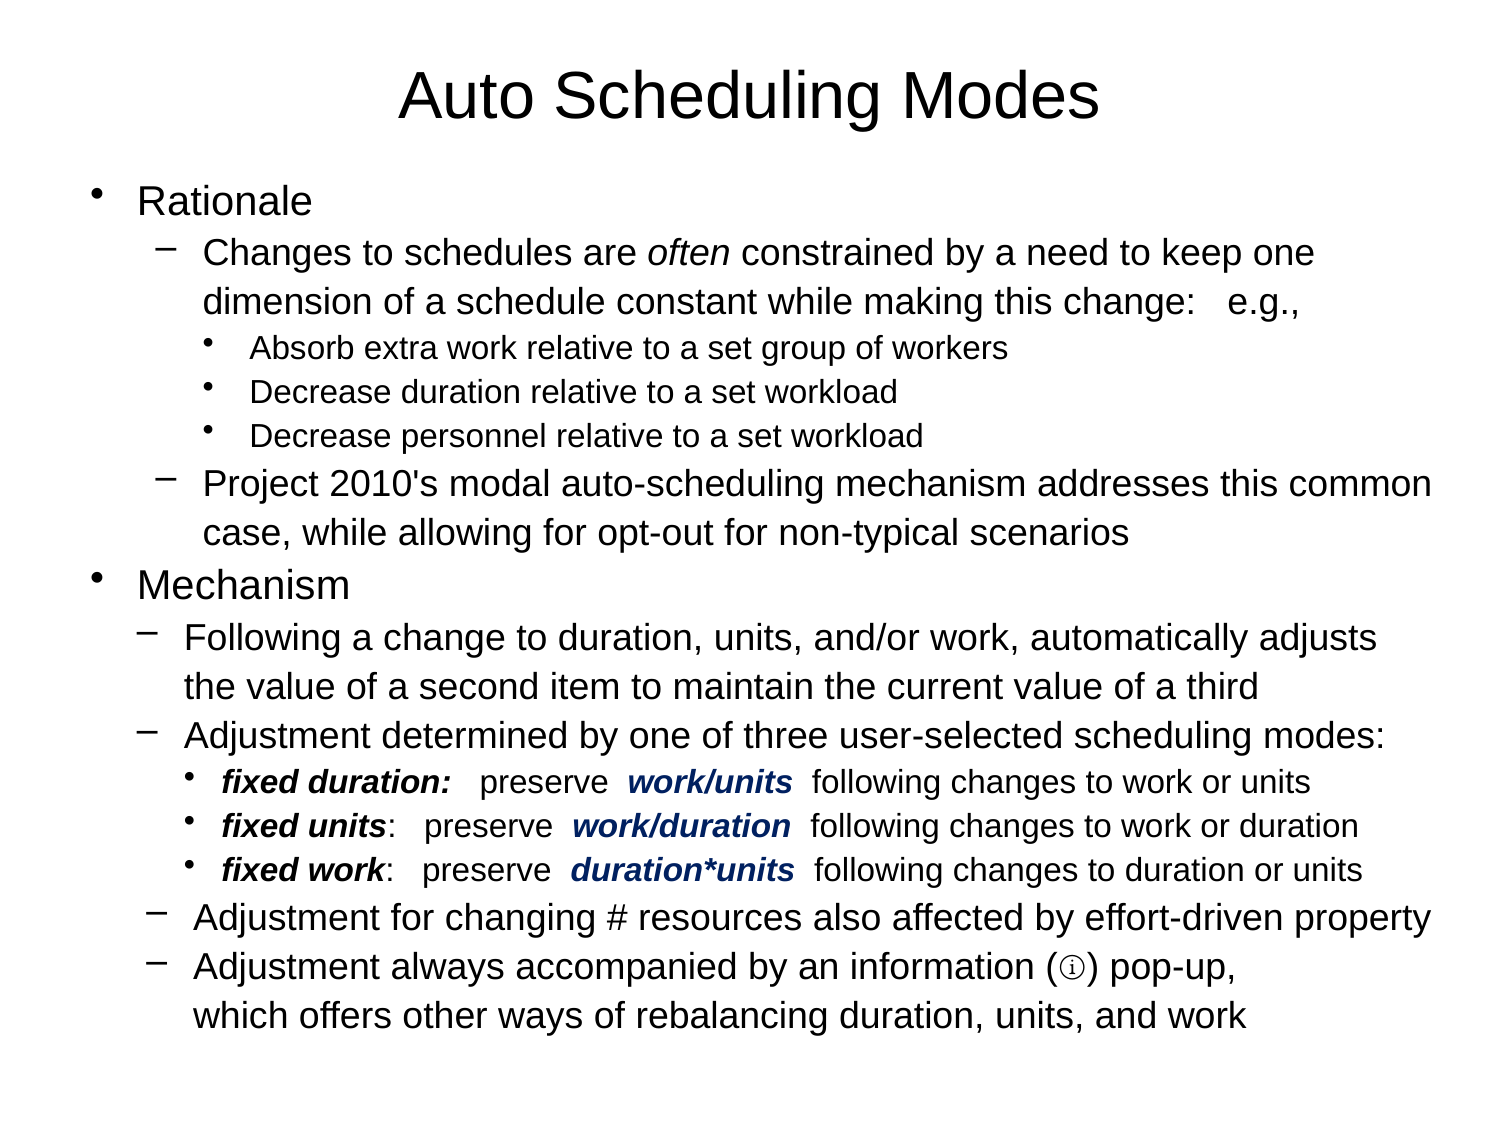

# Auto Scheduling Modes
Rationale
Changes to schedules are often constrained by a need to keep one dimension of a schedule constant while making this change:   e.g.,
Absorb extra work relative to a set group of workers
Decrease duration relative to a set workload
Decrease personnel relative to a set workload
Project 2010's modal auto-scheduling mechanism addresses this common case, while allowing for opt-out for non-typical scenarios
Mechanism
Following a change to duration, units, and/or work, automatically adjusts the value of a second item to maintain the current value of a third
Adjustment determined by one of three user-selected scheduling modes:
fixed duration:   preserve  work/units  following changes to work or units
fixed units:   preserve  work/duration  following changes to work or duration
fixed work:   preserve  duration*units  following changes to duration or units
Adjustment for changing # resources also affected by effort-driven property
Adjustment always accompanied by an information (ⓘ) pop-up,
which offers other ways of rebalancing duration, units, and work